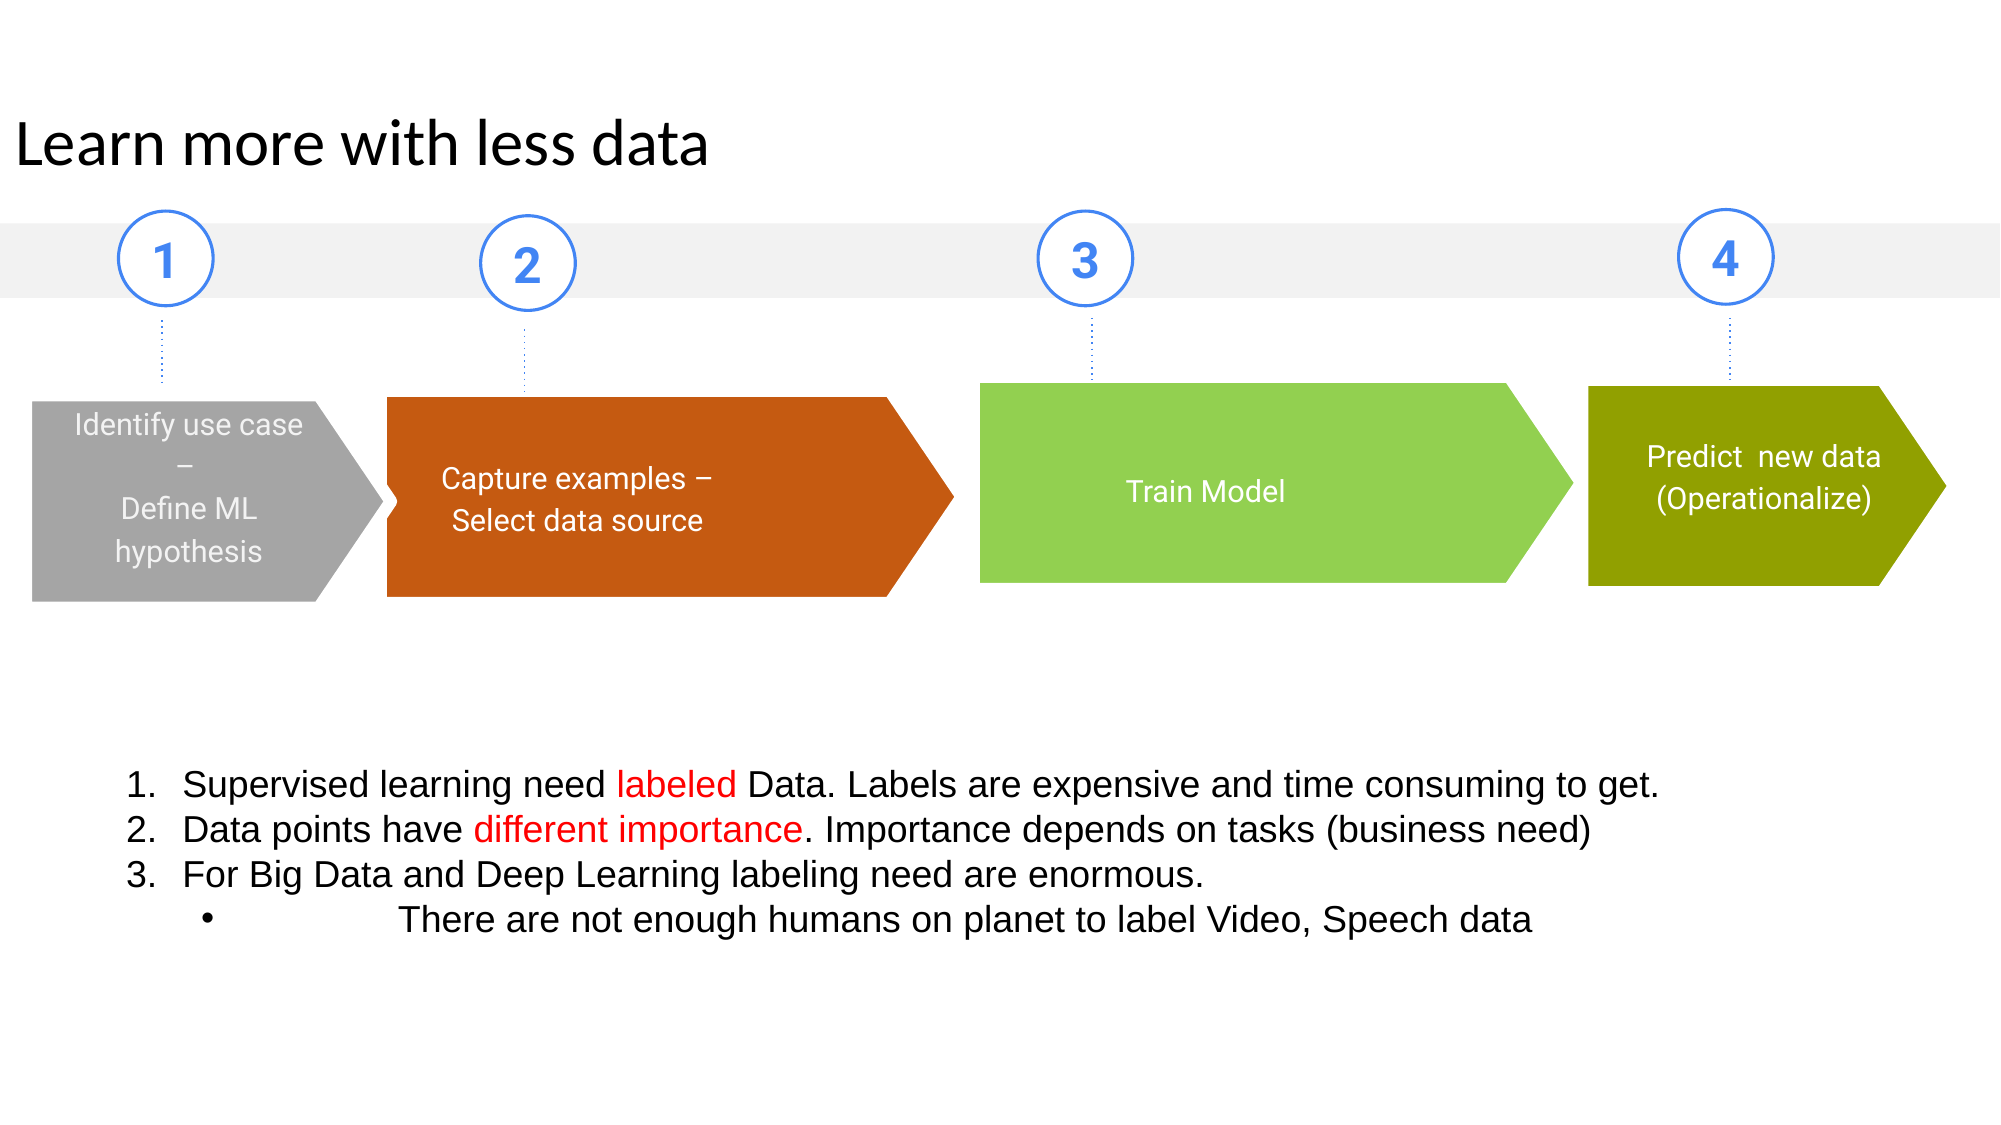

Learn more with less data

4

1

3

2

Train Model
Predict  new data
(Operationalize)
Identify use case –
Define ML hypothesis
Capture examples –
Select data source
Supervised learning need labeled Data. Labels are expensive and time consuming to get.
Data points have different importance. Importance depends on tasks (business need)
For Big Data and Deep Learning labeling need are enormous.
	There are not enough humans on planet to label Video, Speech data